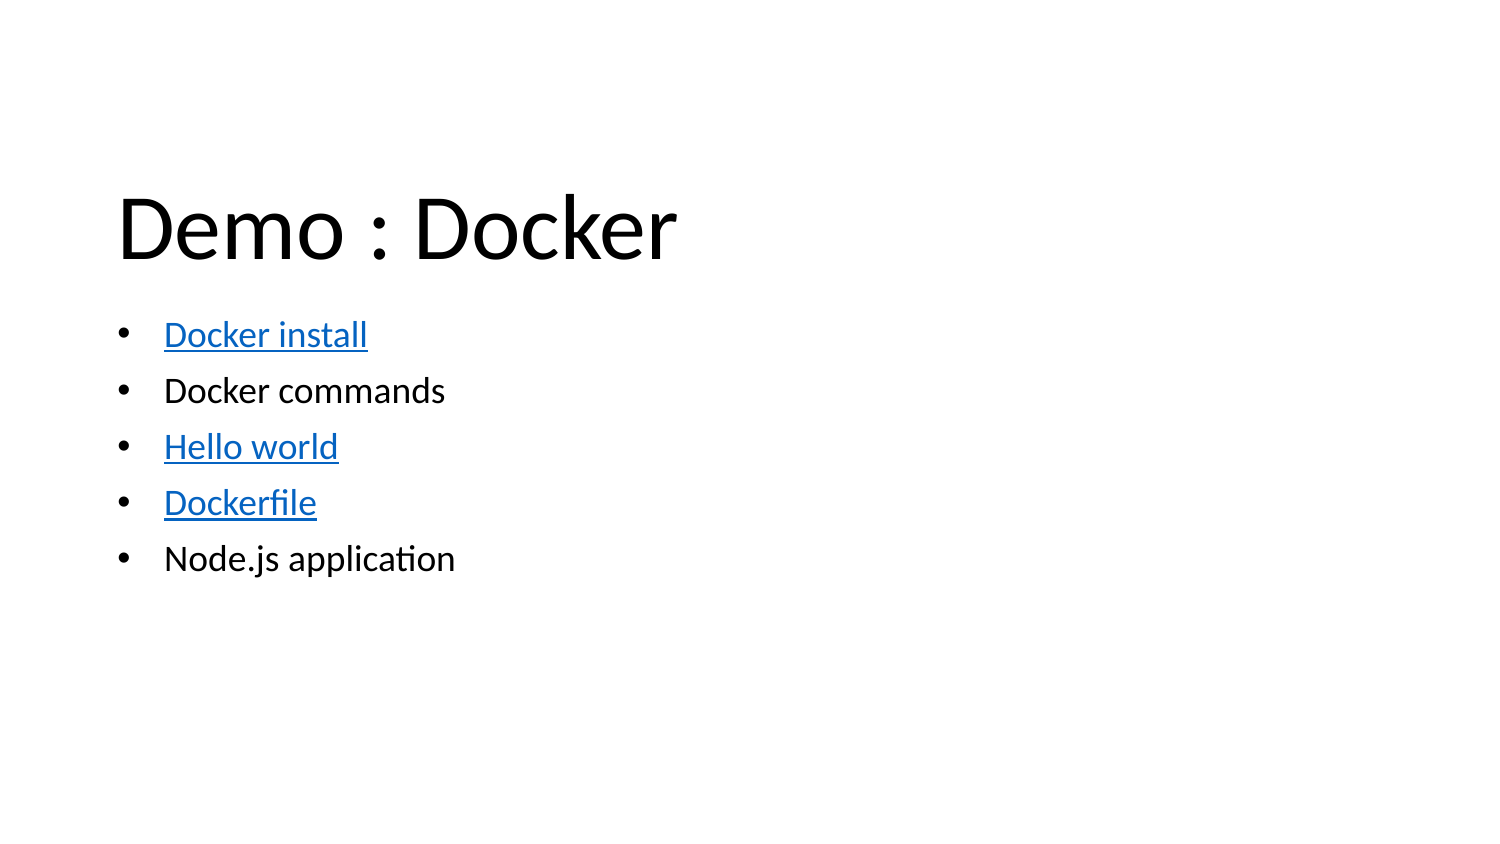

# Demo : Docker
Docker install
Docker commands
Hello world
Dockerfile
Node.js application